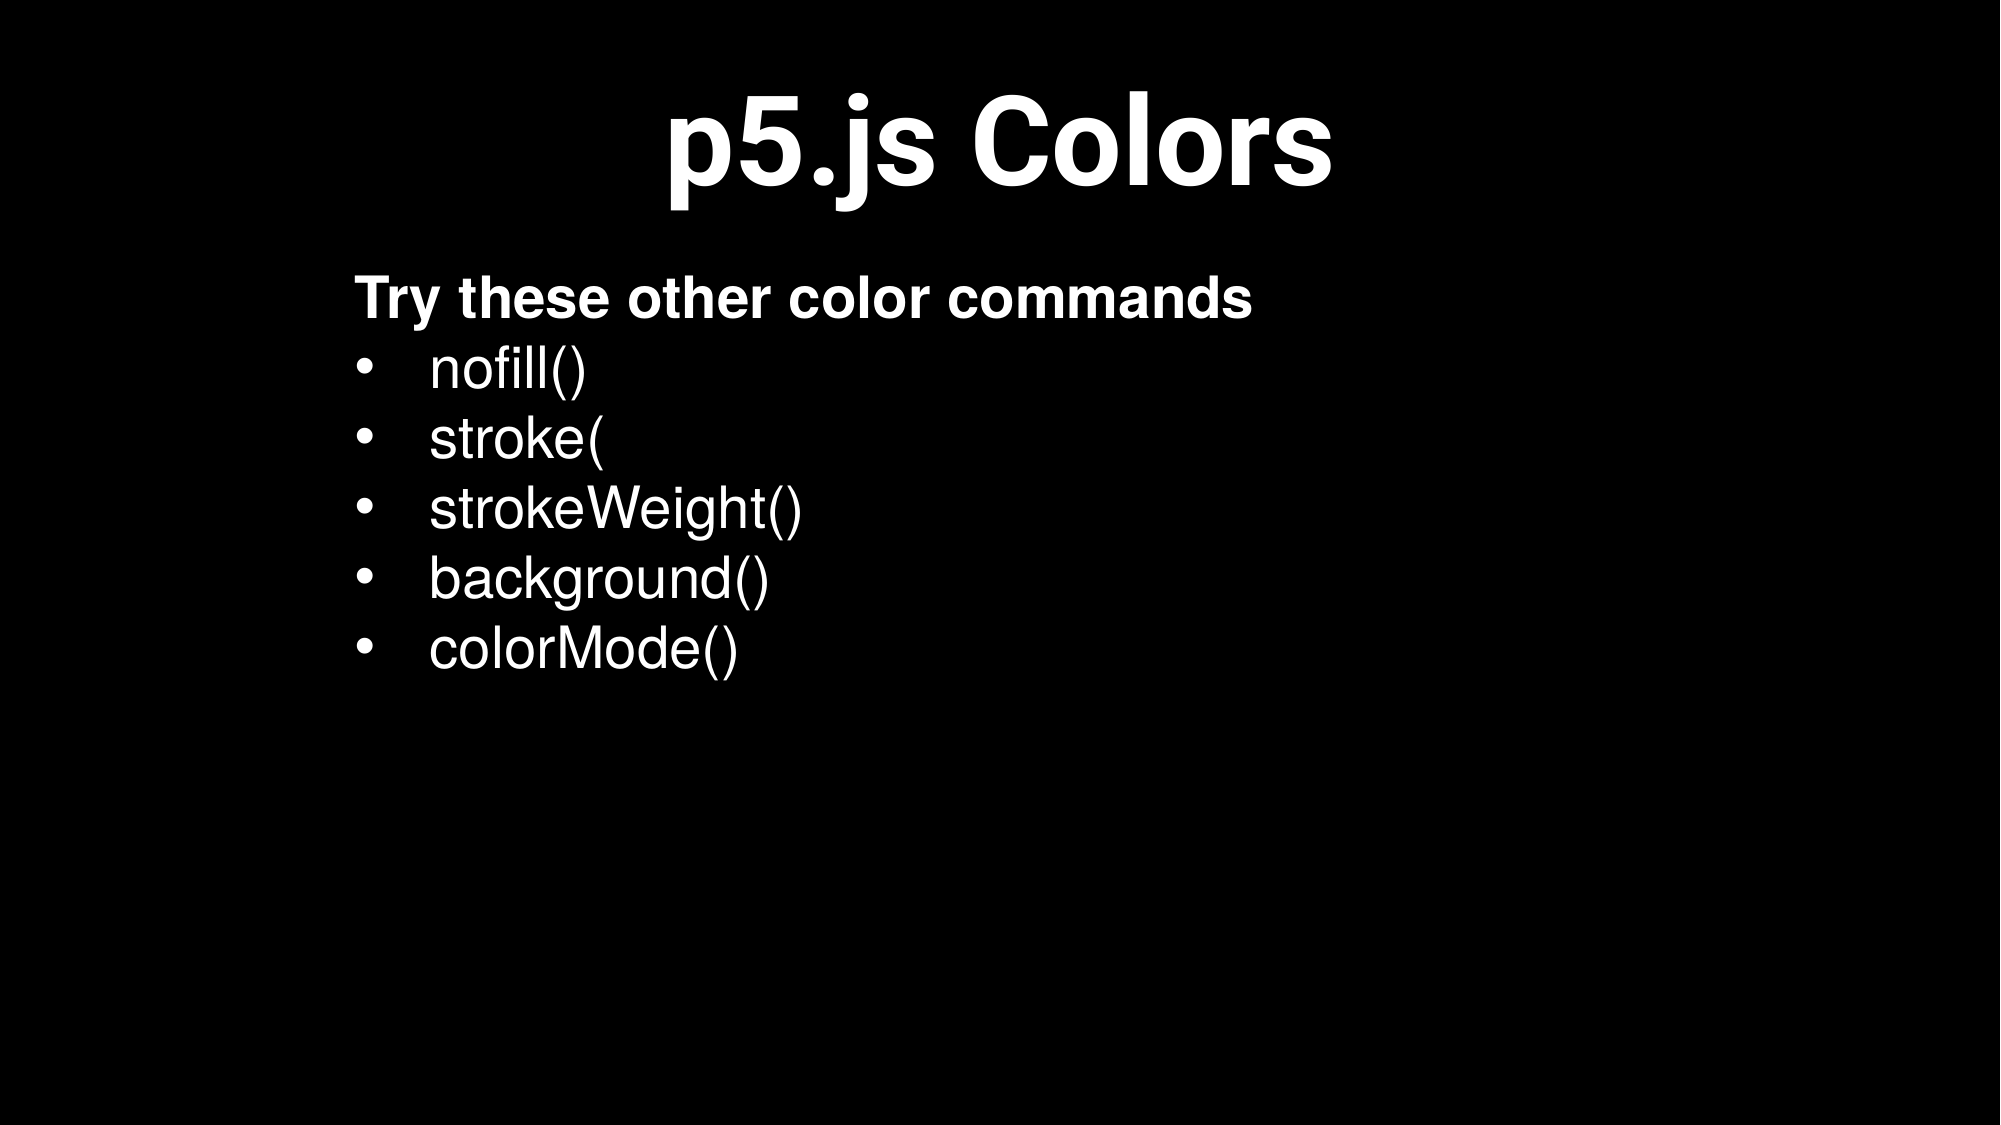

p5.js Colors
Try these other color commands
nofill()
stroke(
strokeWeight()
background()
colorMode()